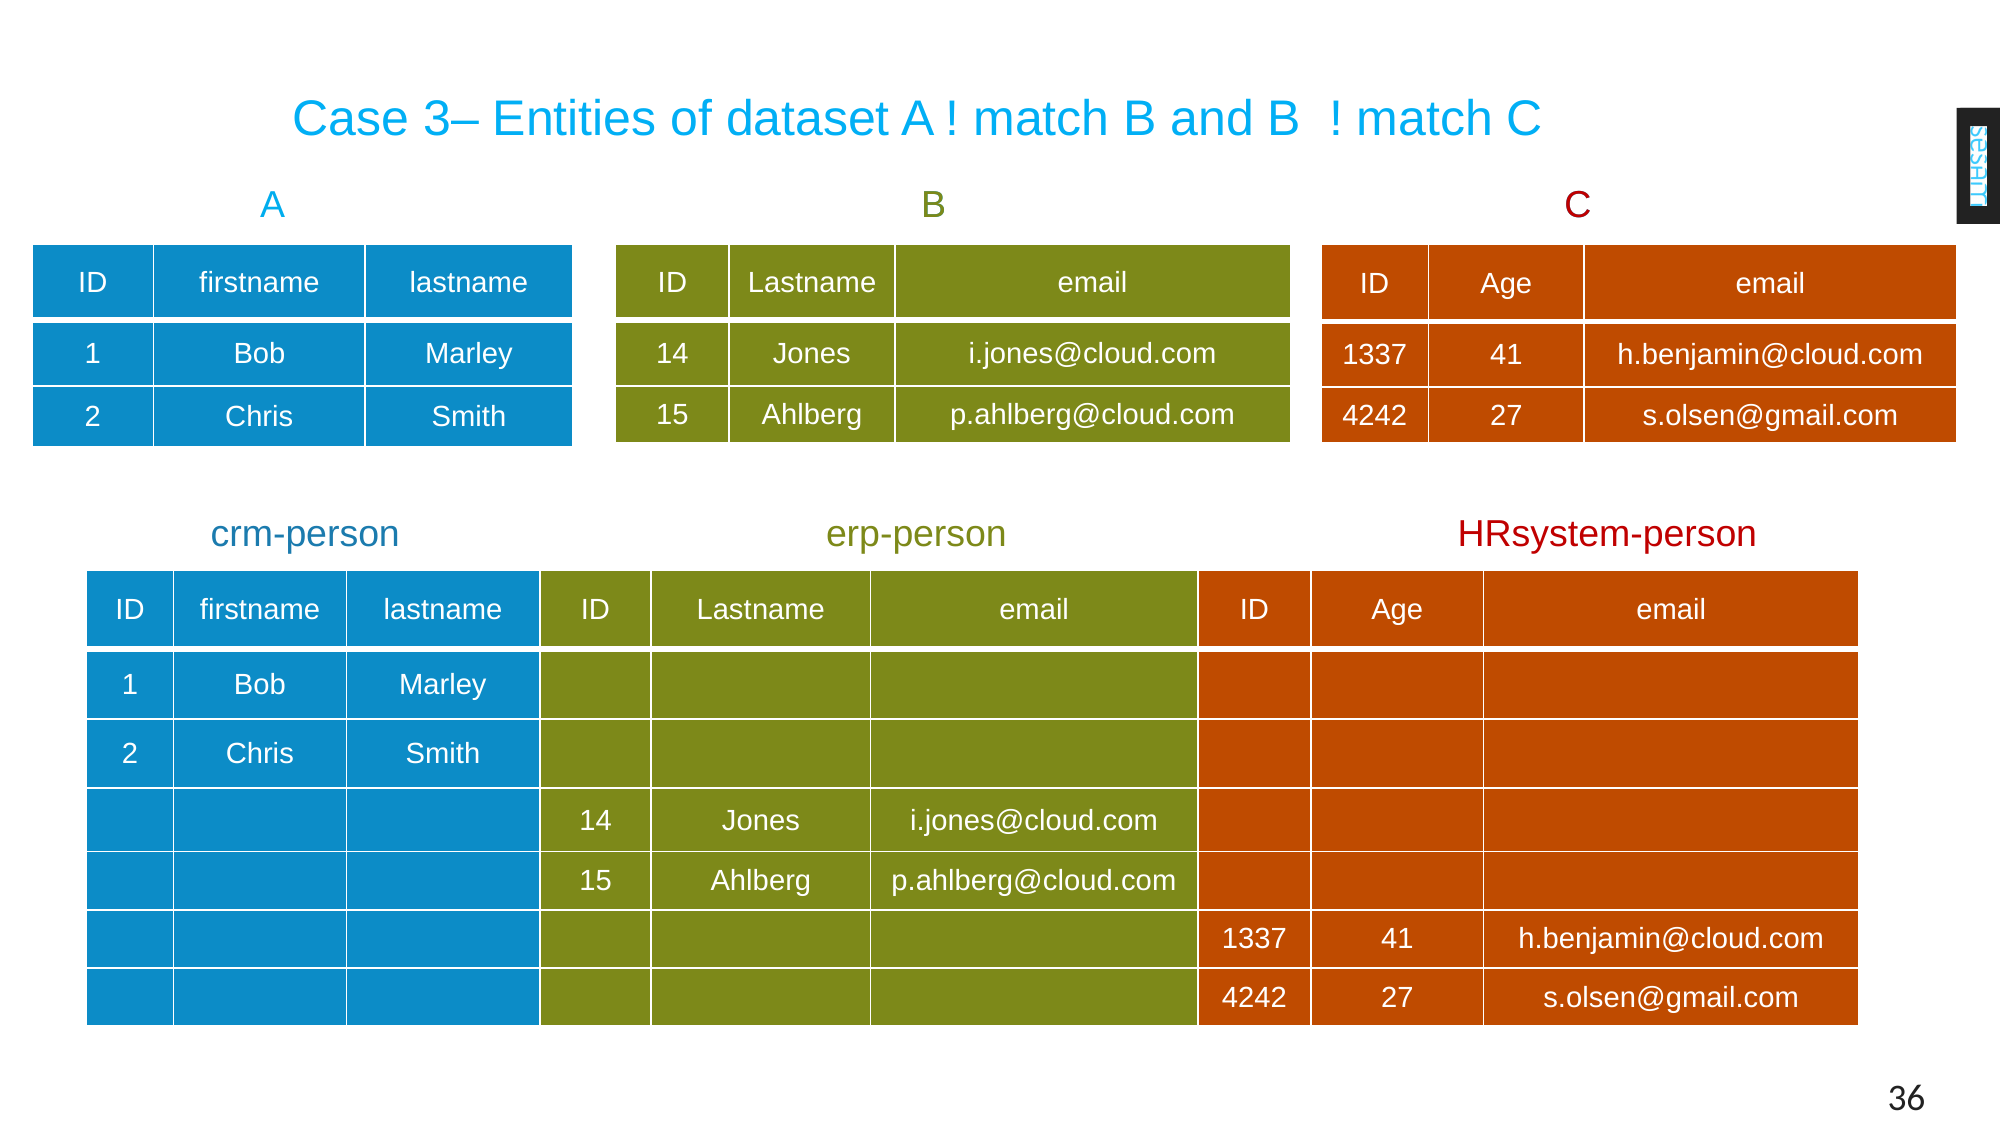

# Case 3– Entities of dataset A ! match B and B  ! match C
A
A
B
B
C
C
| ID | firstname | lastname |
| --- | --- | --- |
| 1 | Bob | Marley |
| 2 | Chris | Smith |
| ID | Lastname | email |
| --- | --- | --- |
| 14 | Jones | i.jones@cloud.com |
| 15 | Ahlberg | p.ahlberg@cloud.com |
| ID | Age | email |
| --- | --- | --- |
| 1337 | 41 | h.benjamin@cloud.com |
| 4242 | 27 | s.olsen@gmail.com |
crm-person
erp-person
HRsystem-person
| ID | firstname | lastname | ID | Lastname | email | ID | Age | email |
| --- | --- | --- | --- | --- | --- | --- | --- | --- |
| 1 | Bob | Marley |  |  |  |  |  |  |
| 2 | Chris | Smith |  |  |  |  |  |  |
|  |  |  | 14 | Jones | i.jones@cloud.com |  |  |  |
|  |  |  | 15 | Ahlberg | p.ahlberg@cloud.com |  |  |  |
|  |  |  |  |  |  | 1337 | 41 | h.benjamin@cloud.com |
|  |  |  |  |  |  | 4242 | 27 | s.olsen@gmail.com |
36